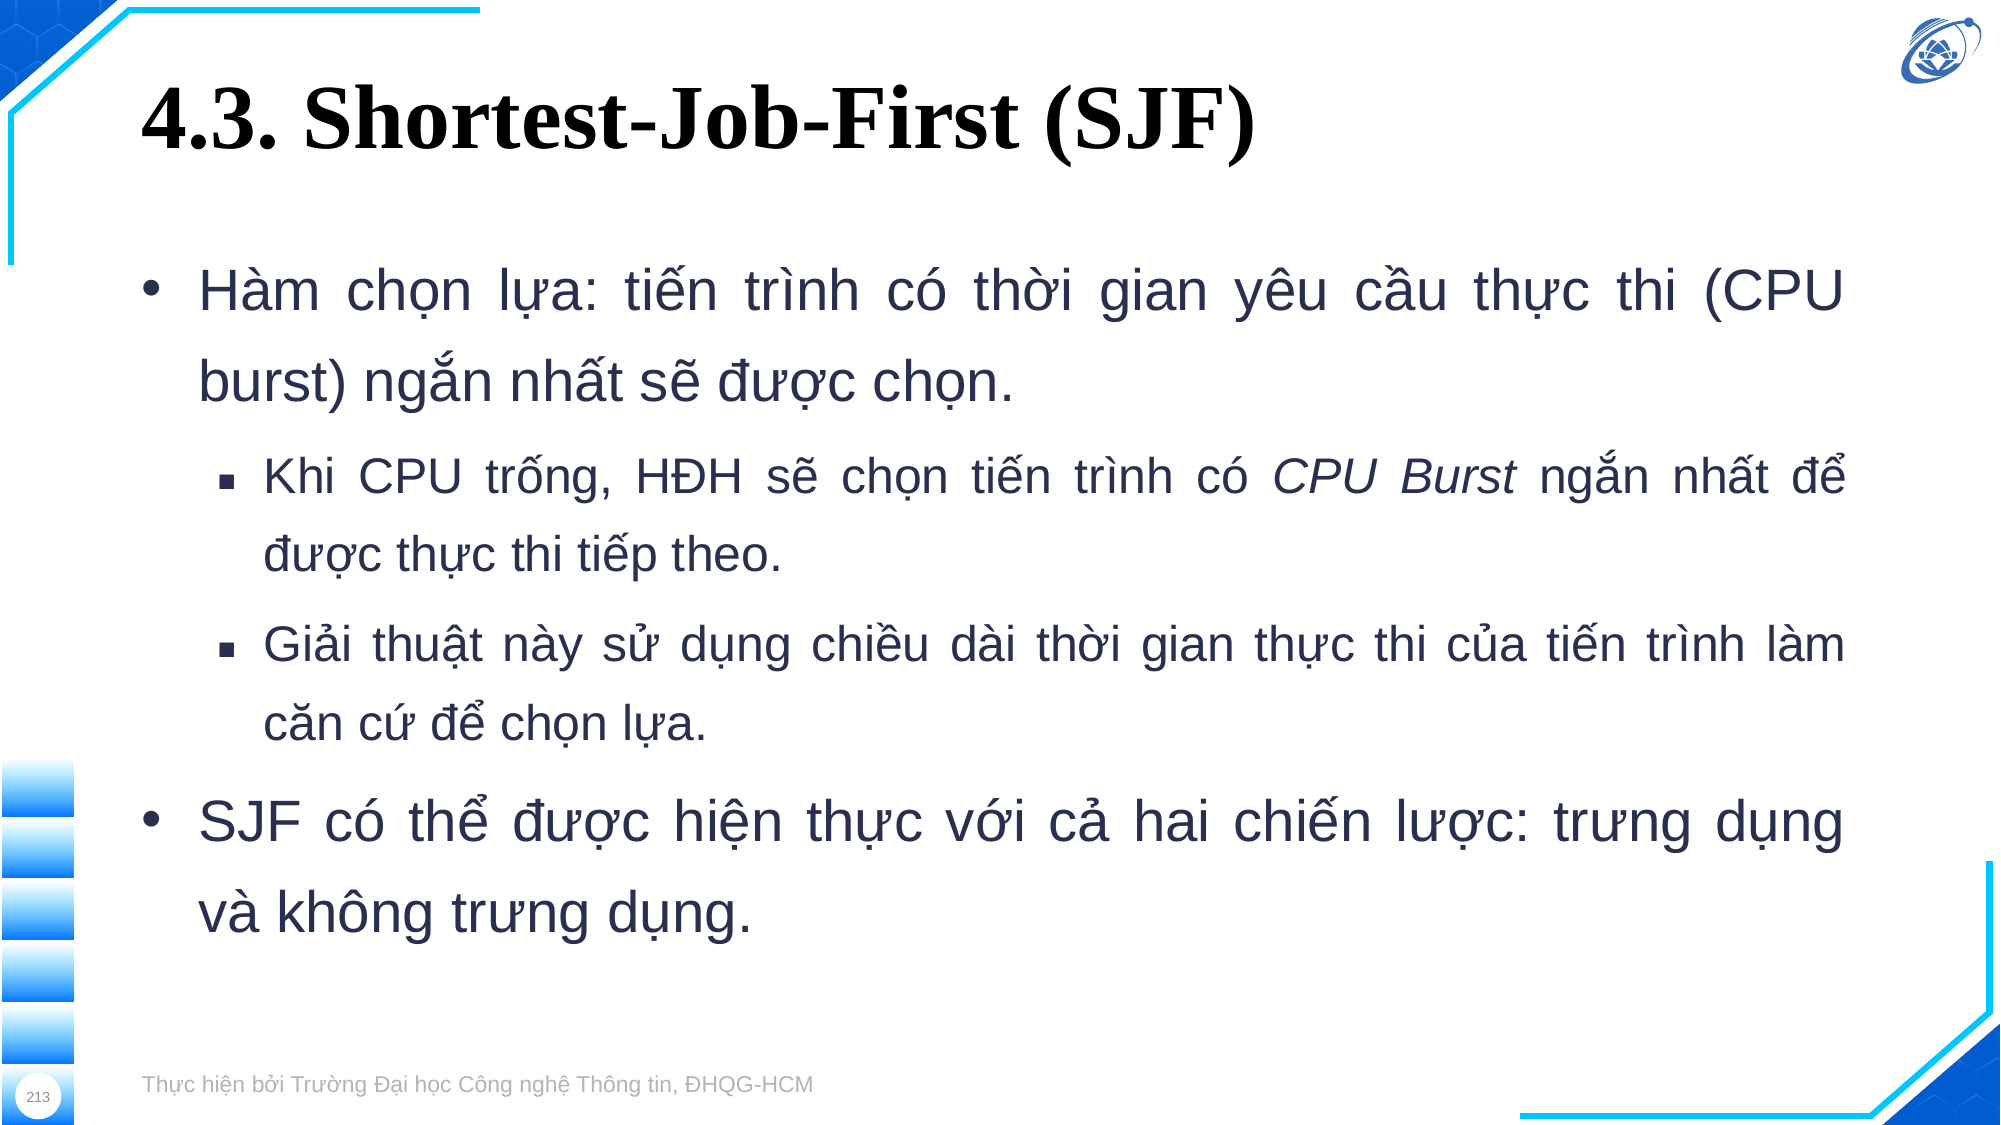

# 4.3. Shortest-Job-First (SJF)
Hàm chọn lựa: tiến trình có thời gian yêu cầu thực thi (CPU burst) ngắn nhất sẽ được chọn.
Khi CPU trống, HĐH sẽ chọn tiến trình có CPU Burst ngắn nhất để được thực thi tiếp theo.
Giải thuật này sử dụng chiều dài thời gian thực thi của tiến trình làm căn cứ để chọn lựa.
SJF có thể được hiện thực với cả hai chiến lược: trưng dụng và không trưng dụng.
Thực hiện bởi Trường Đại học Công nghệ Thông tin, ĐHQG-HCM
213